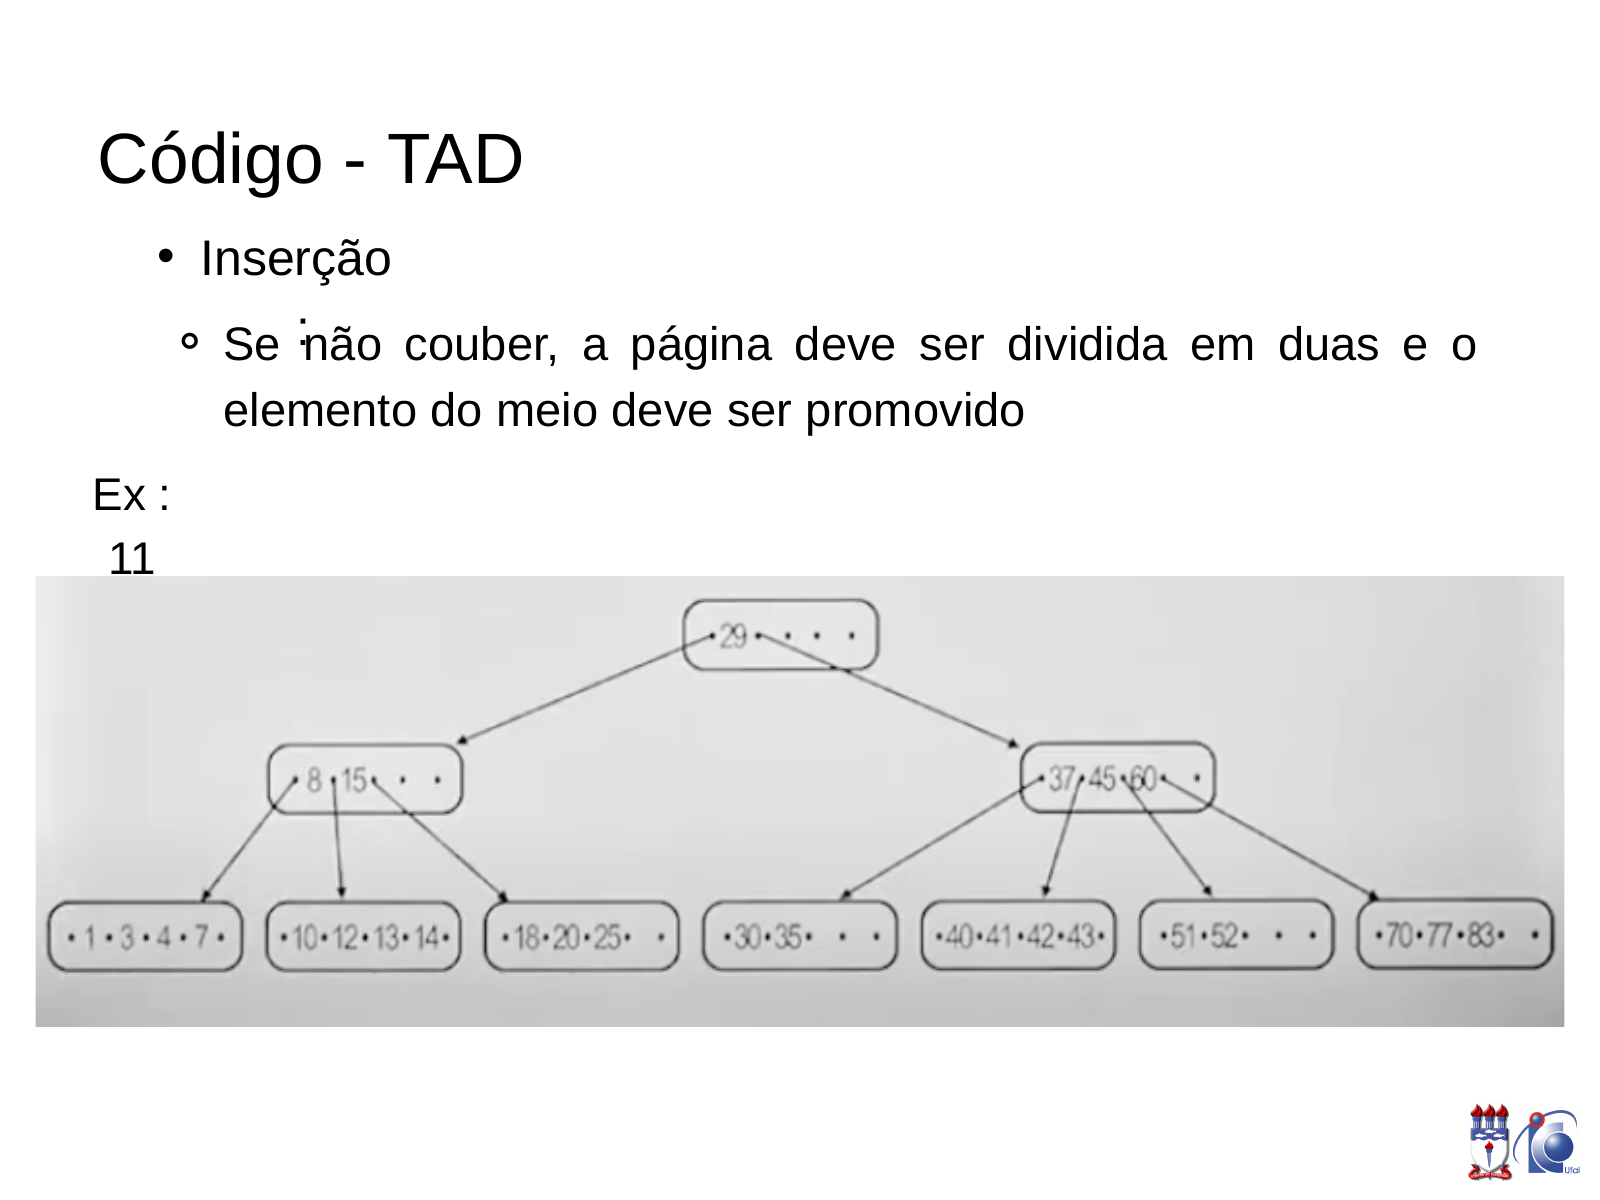

Código - TAD
Inserção  :
Se não couber, a página deve ser dividida em duas e o elemento do meio deve ser promovido
Ex : 11